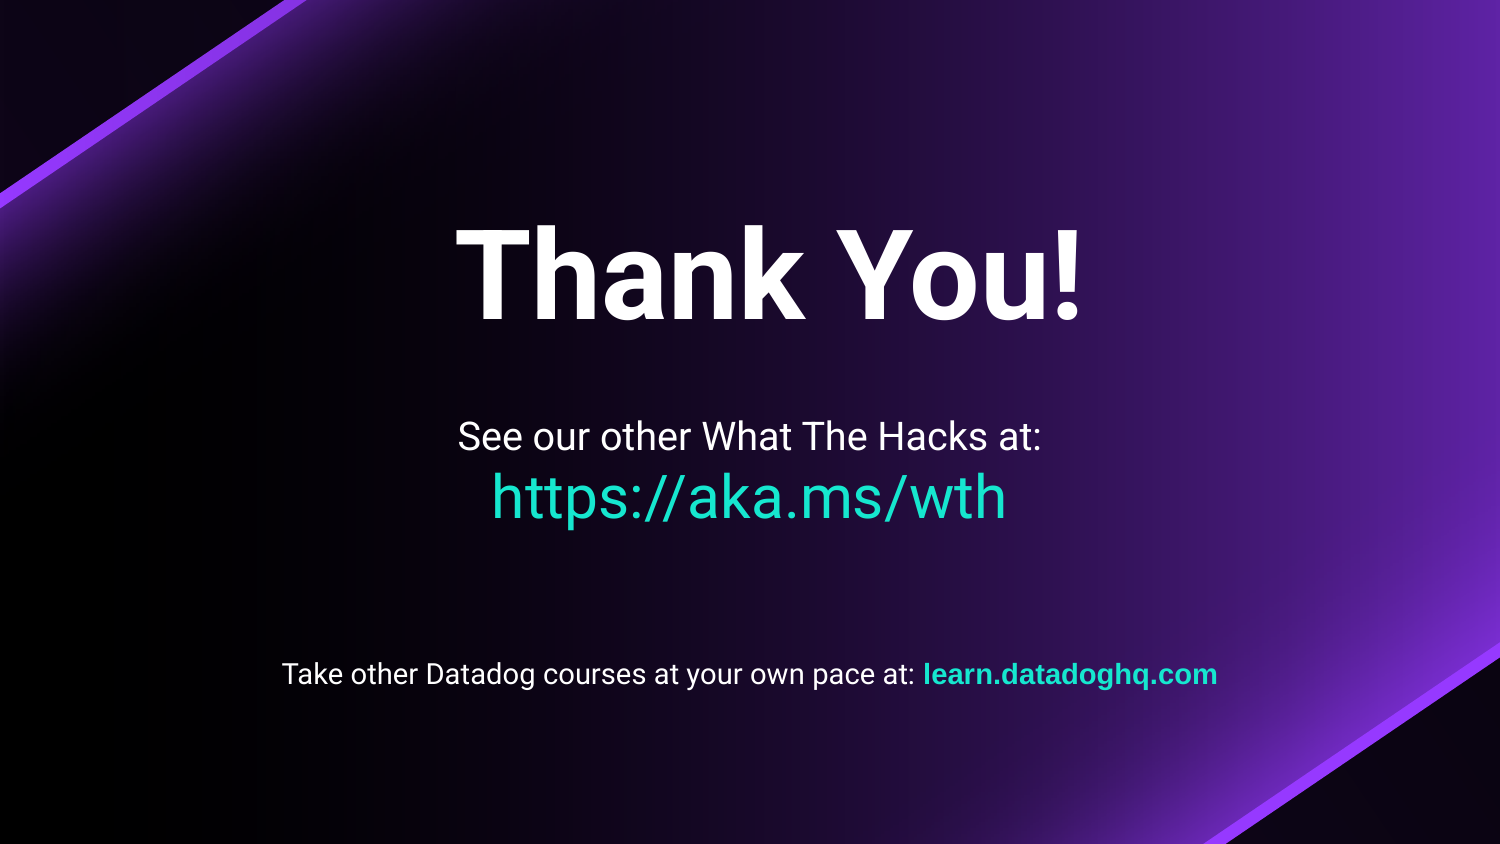

Thank You!
See our other What The Hacks at:
https://aka.ms/wth
Take other Datadog courses at your own pace at: learn.datadoghq.com